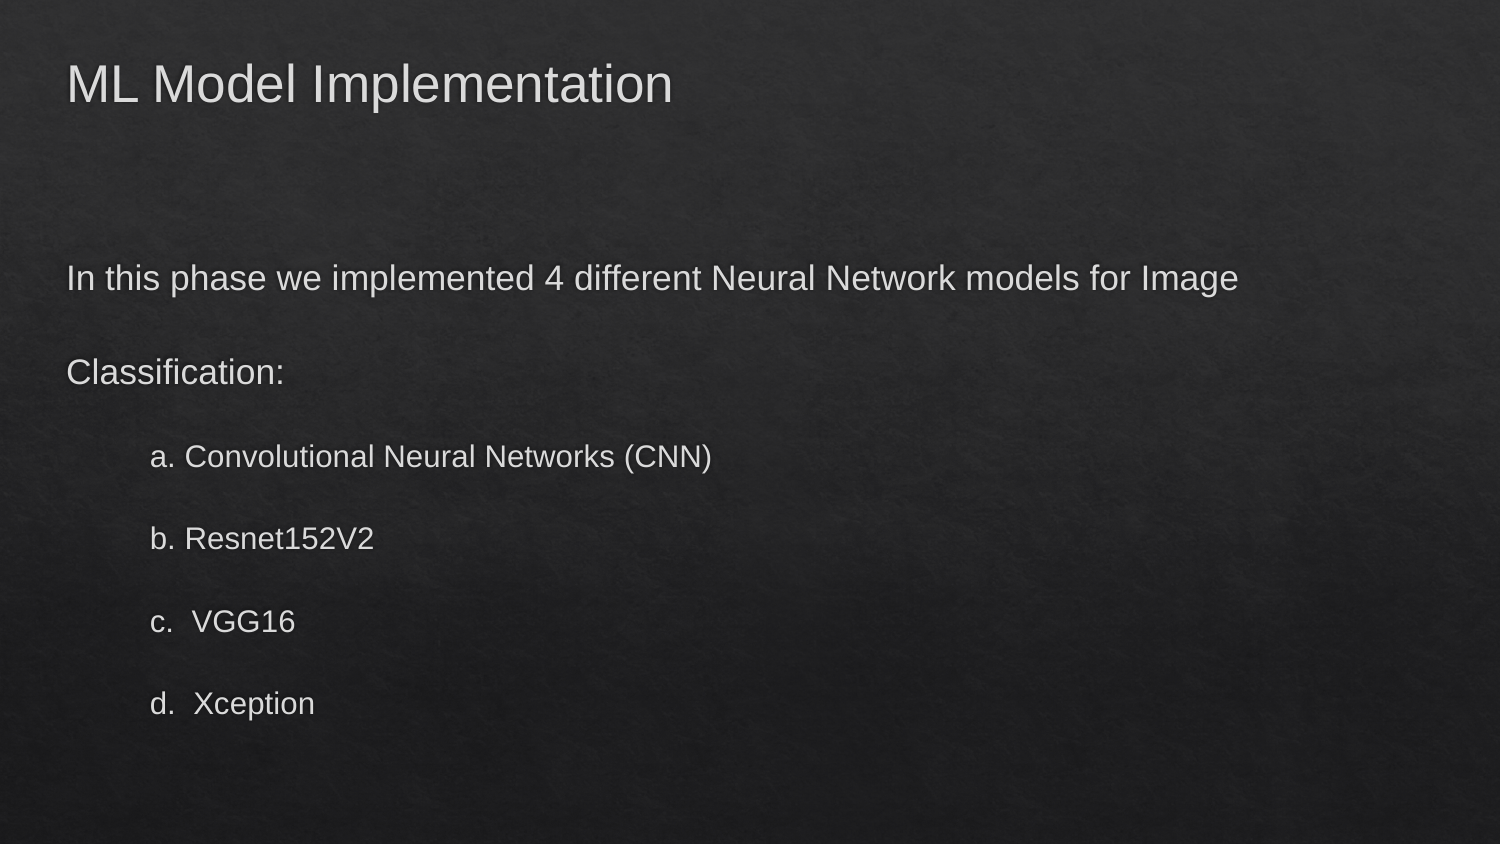

# ML Model Implementation
In this phase we implemented 4 different Neural Network models for Image Classification:
 a. Convolutional Neural Networks (CNN)
 b. Resnet152V2
 c.  VGG16
 d.  Xception